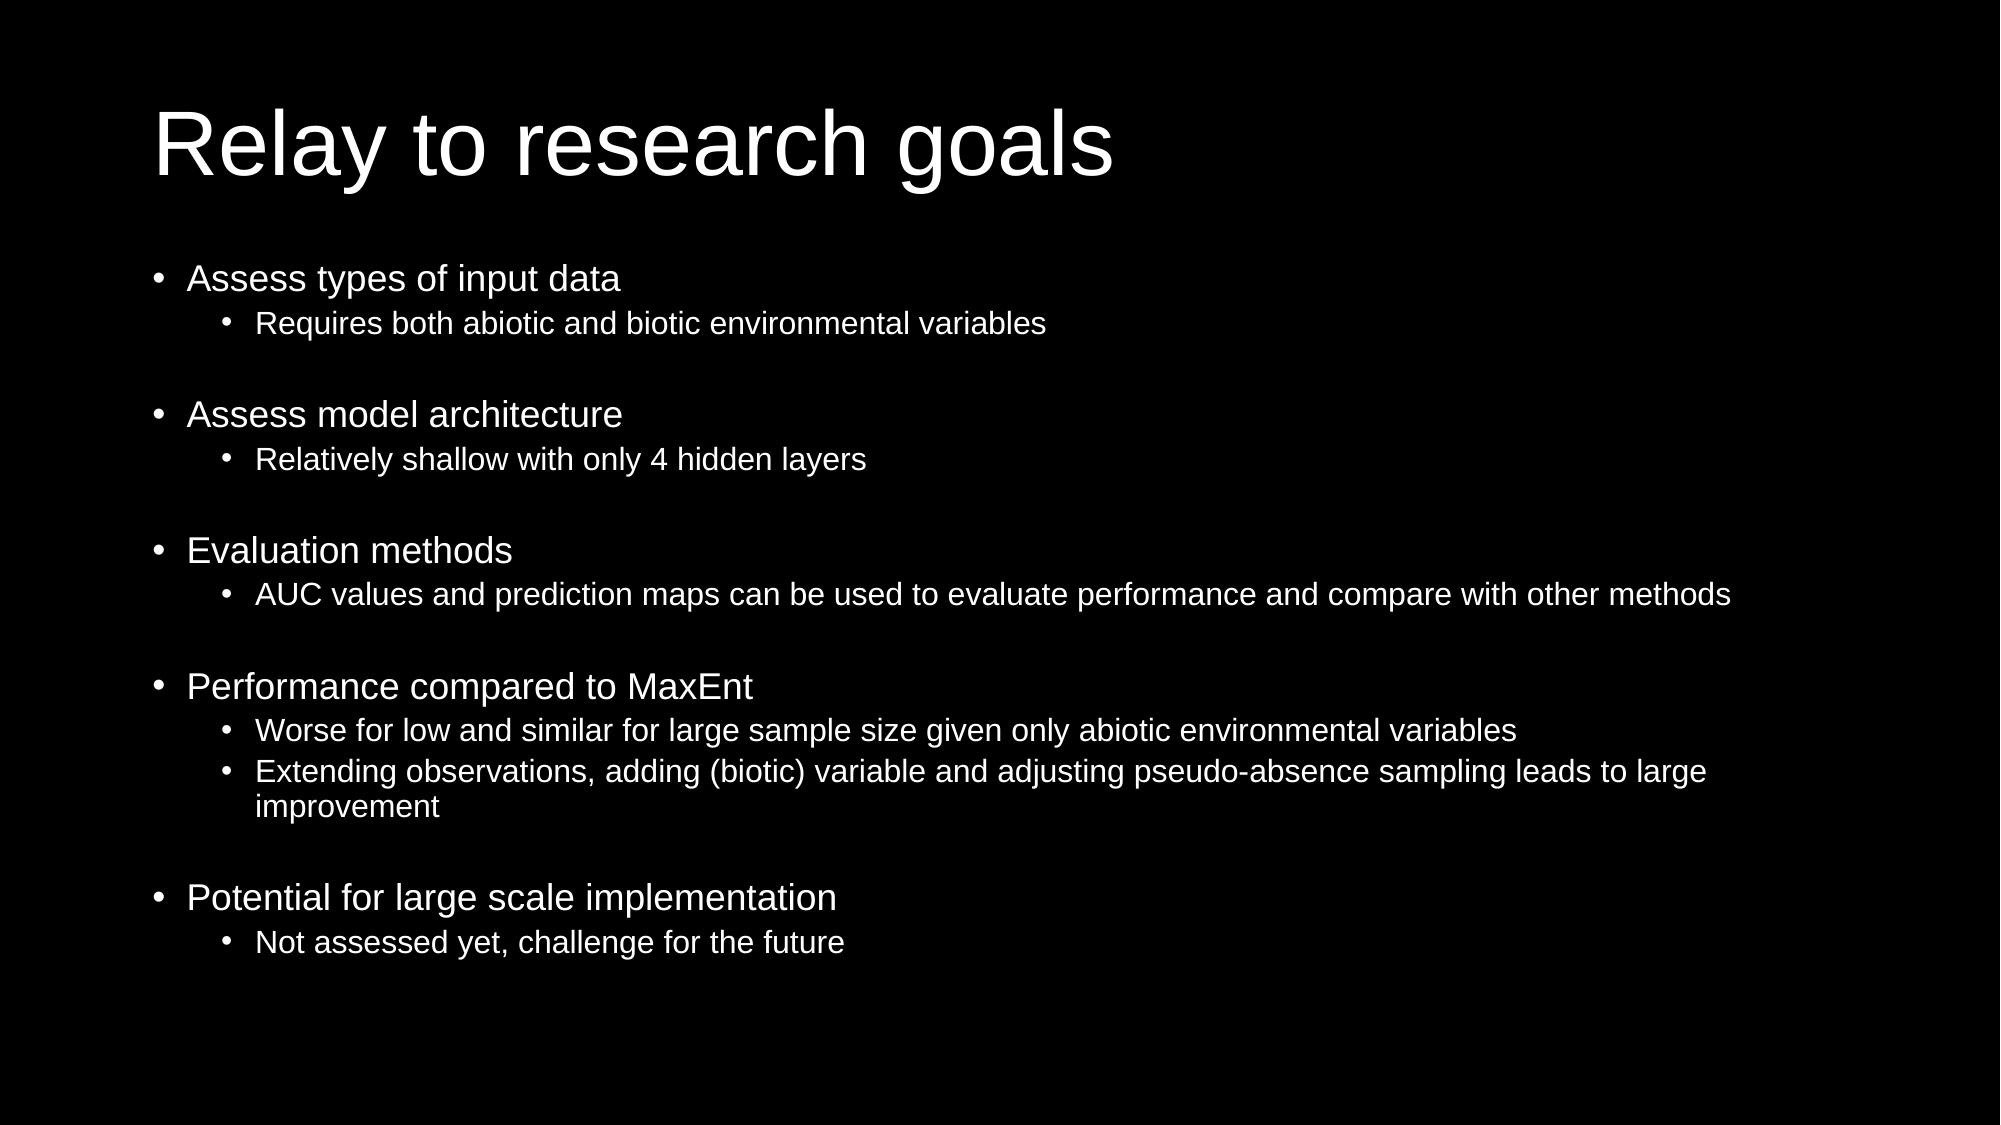

# Relay to research goals
Assess types of input data
Requires both abiotic and biotic environmental variables

Assess model architecture
Relatively shallow with only 4 hidden layers

Evaluation methods
AUC values and prediction maps can be used to evaluate performance and compare with other methods

Performance compared to MaxEnt
Worse for low and similar for large sample size given only abiotic environmental variables
Extending observations, adding (biotic) variable and adjusting pseudo-absence sampling leads to large improvement

Potential for large scale implementation
Not assessed yet, challenge for the future